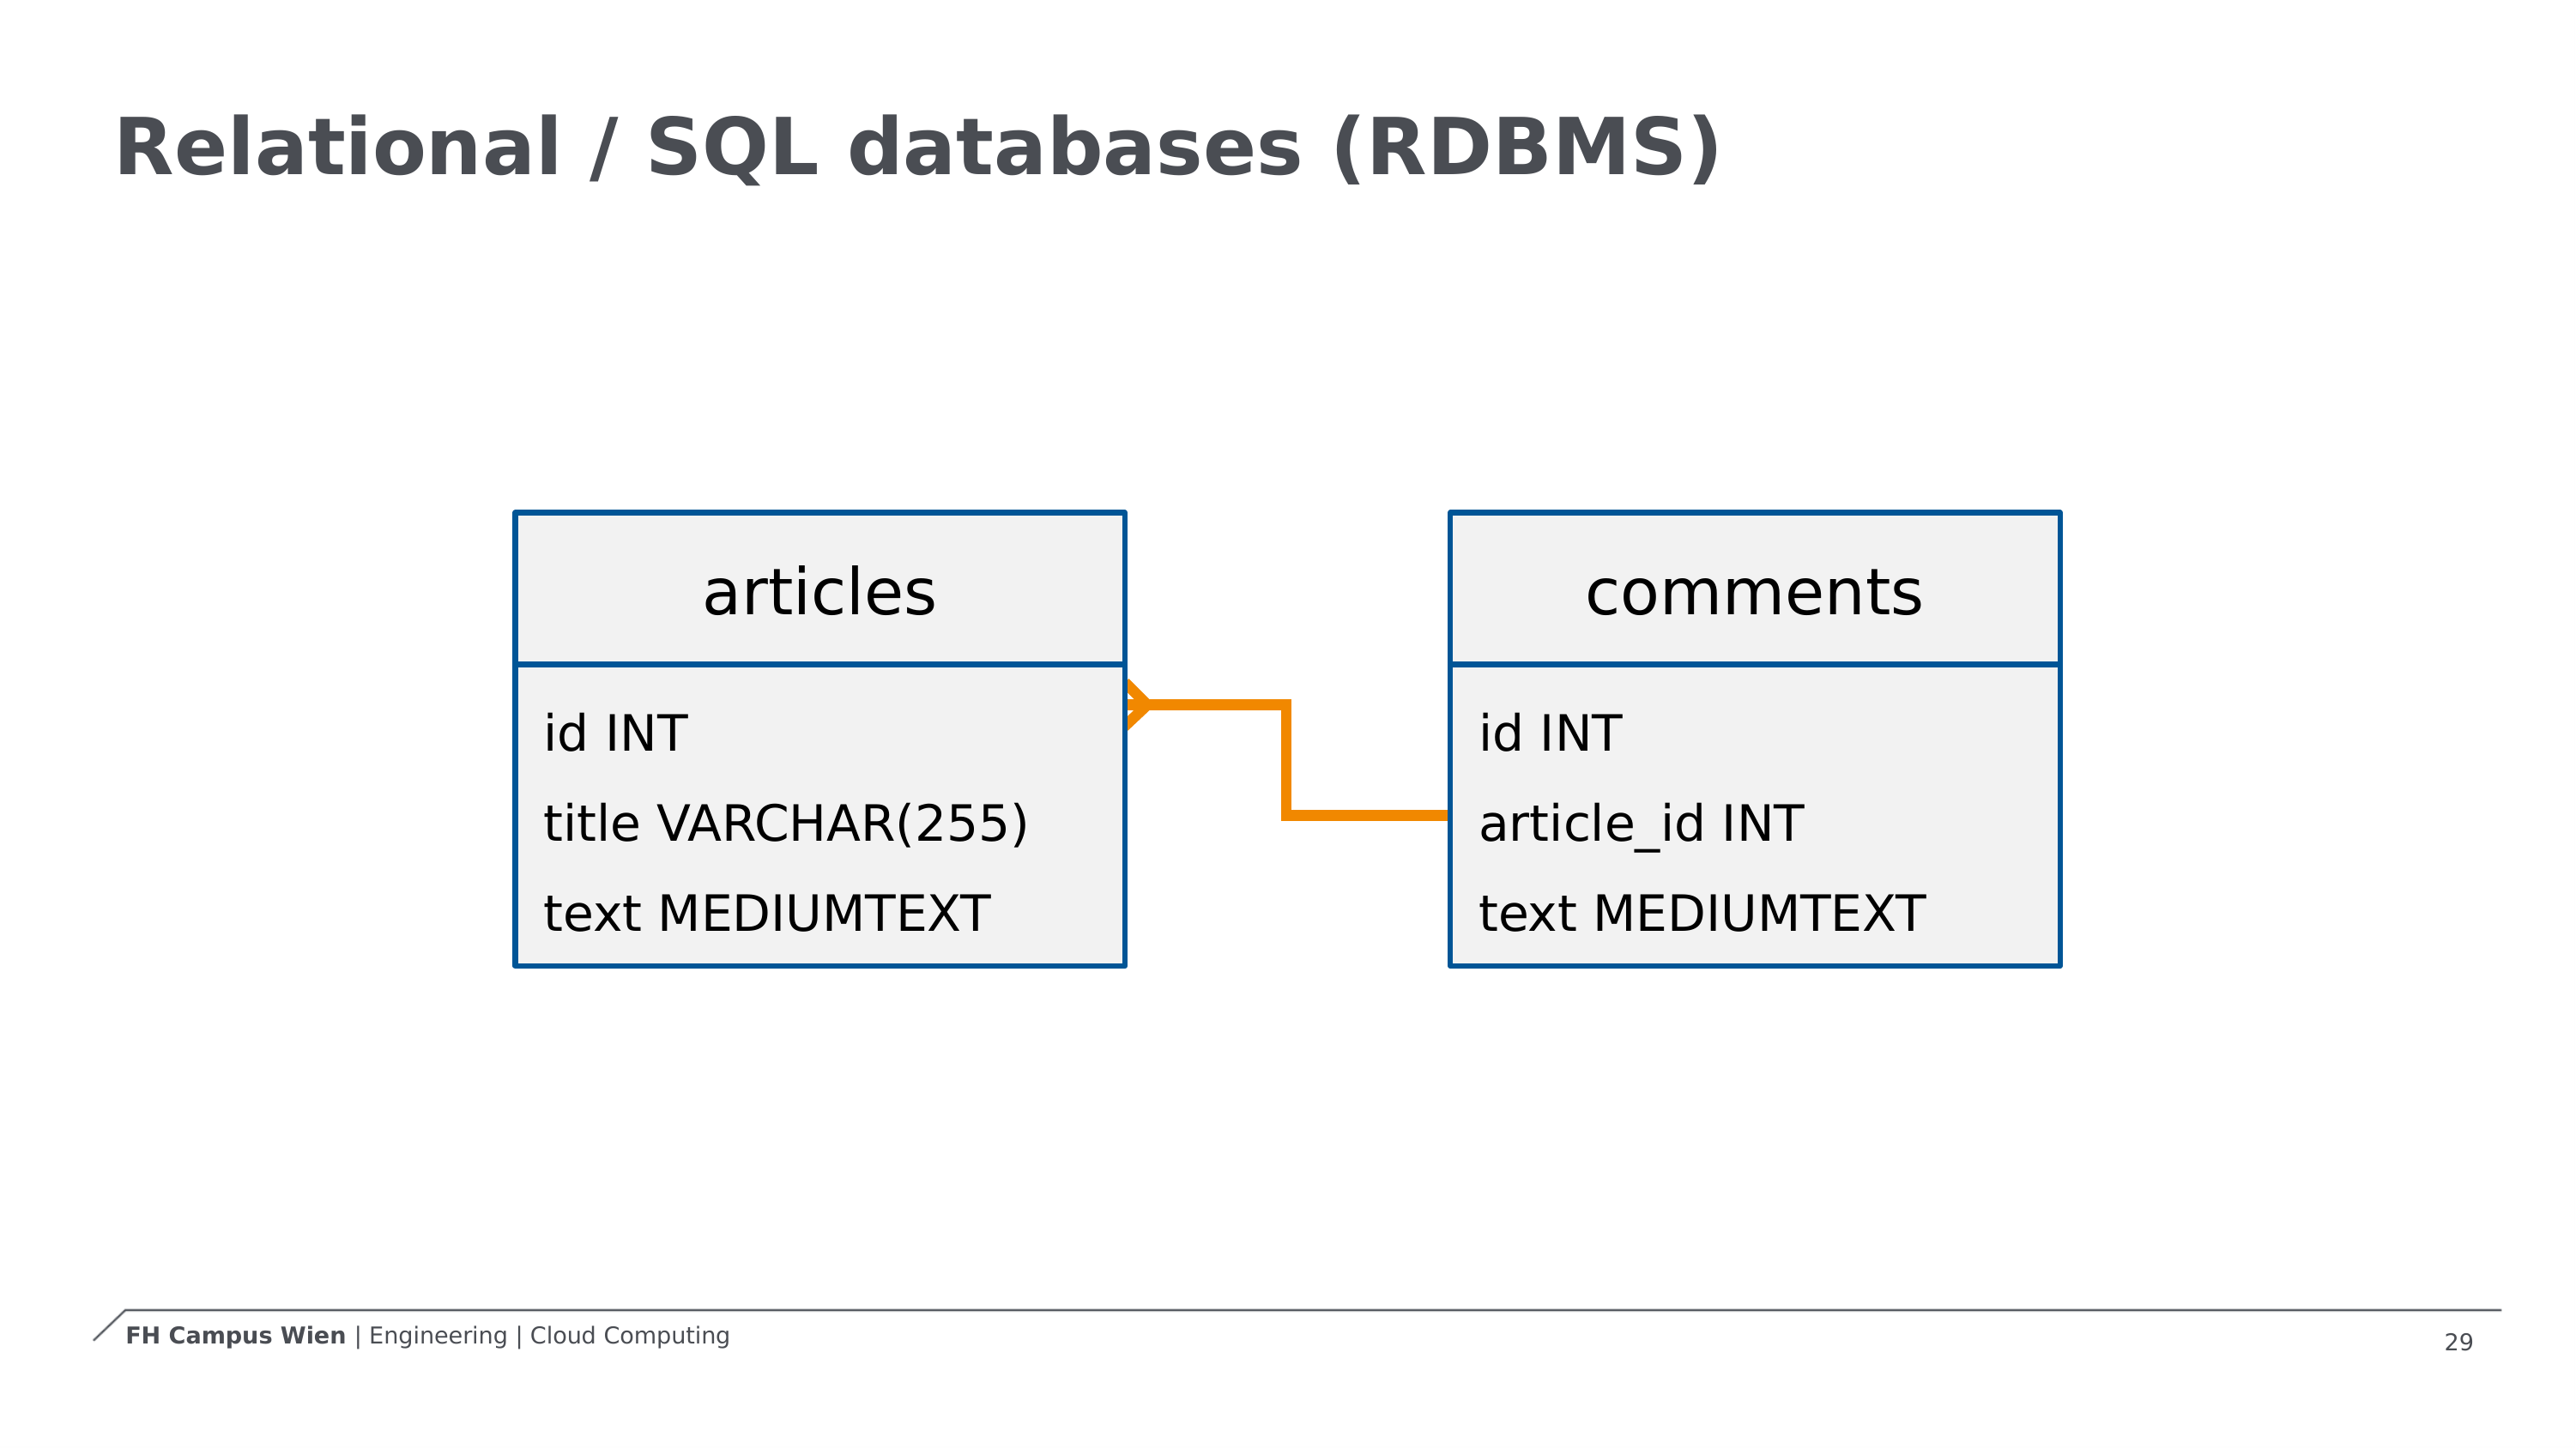

# Relational / SQL databases (RDBMS)
articles
 id INT
 title VARCHAR(255)
 text MEDIUMTEXT
comments
 id INT
 article_id INT
 text MEDIUMTEXT